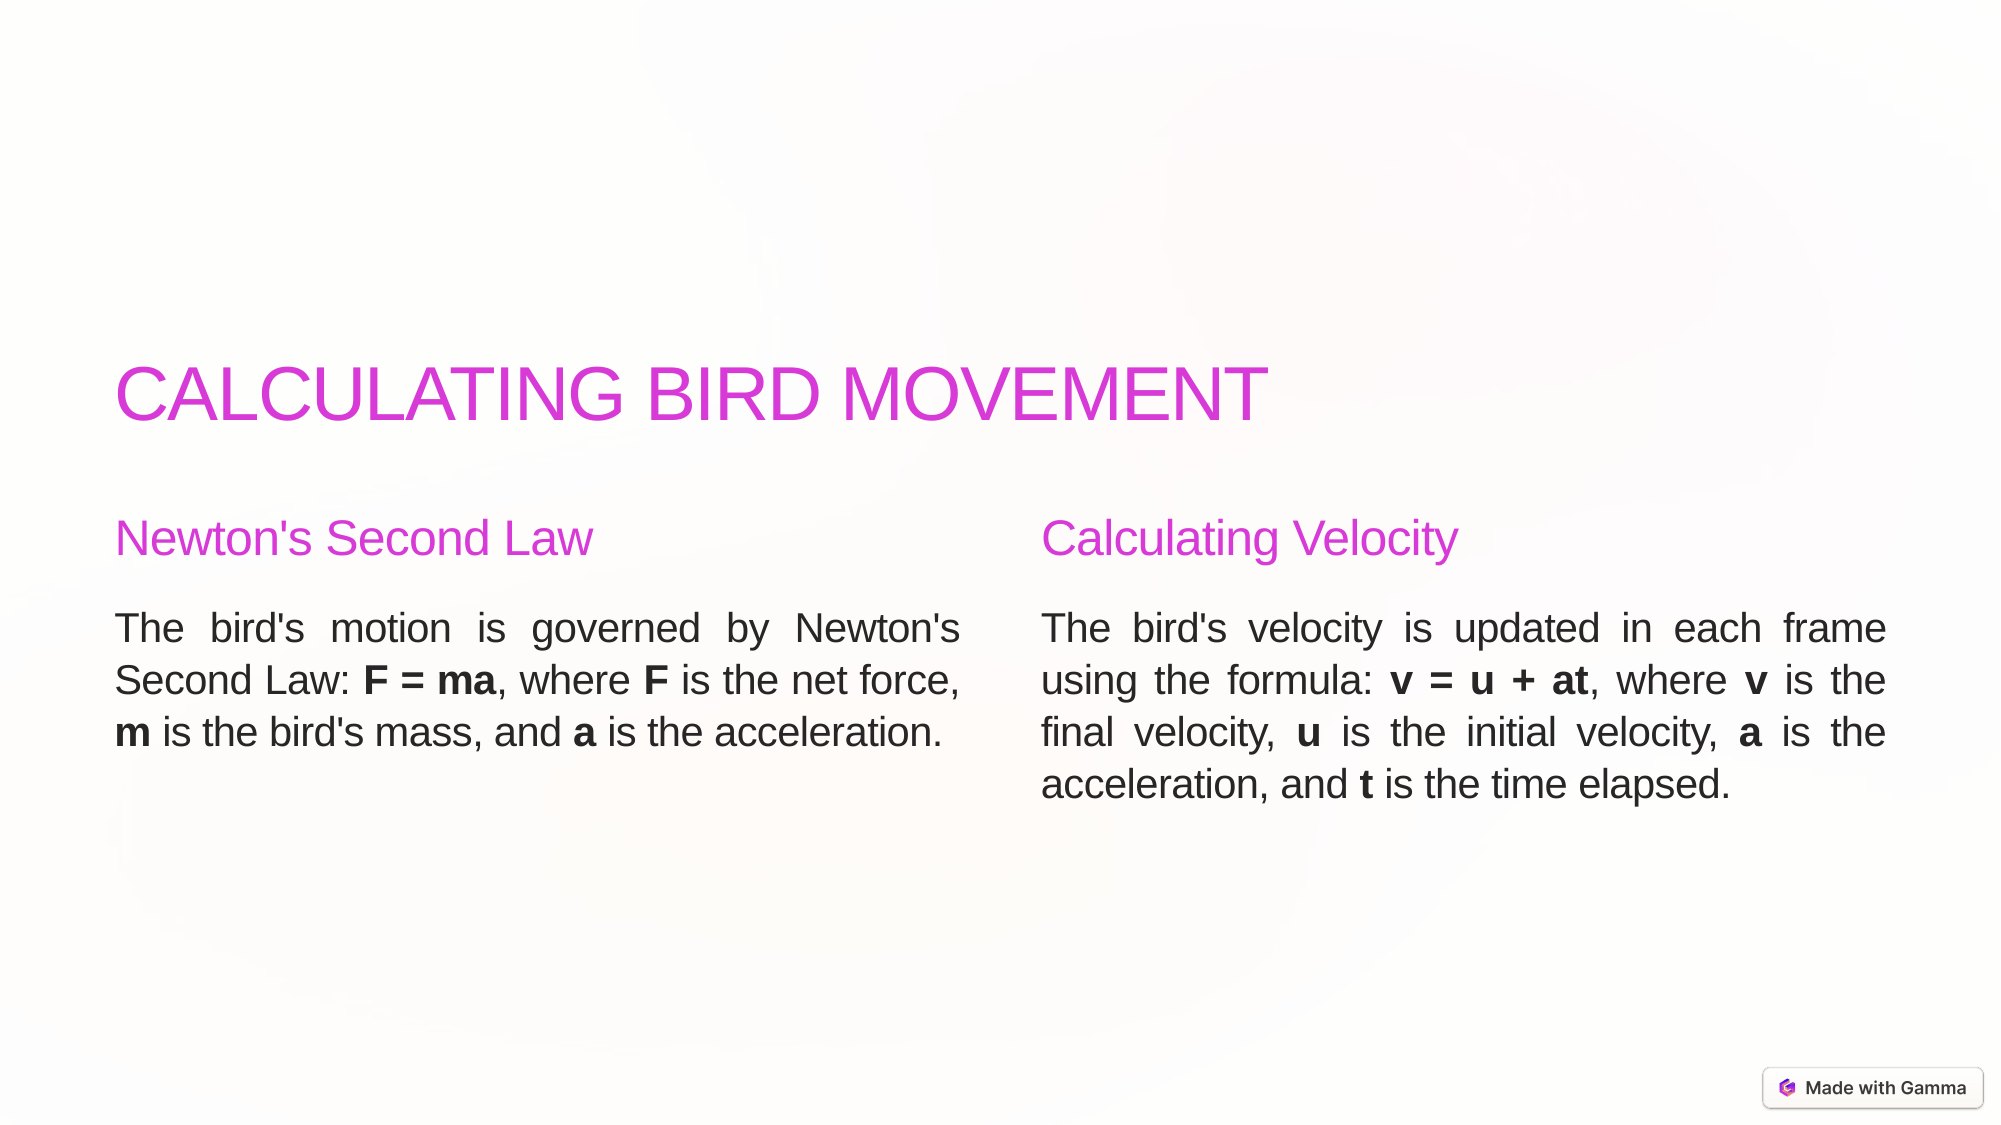

CALCULATING BIRD MOVEMENT
Newton's Second Law
Calculating Velocity
The bird's motion is governed by Newton's Second Law: F = ma, where F is the net force, m is the bird's mass, and a is the acceleration.
The bird's velocity is updated in each frame using the formula: v = u + at, where v is the final velocity, u is the initial velocity, a is the acceleration, and t is the time elapsed.